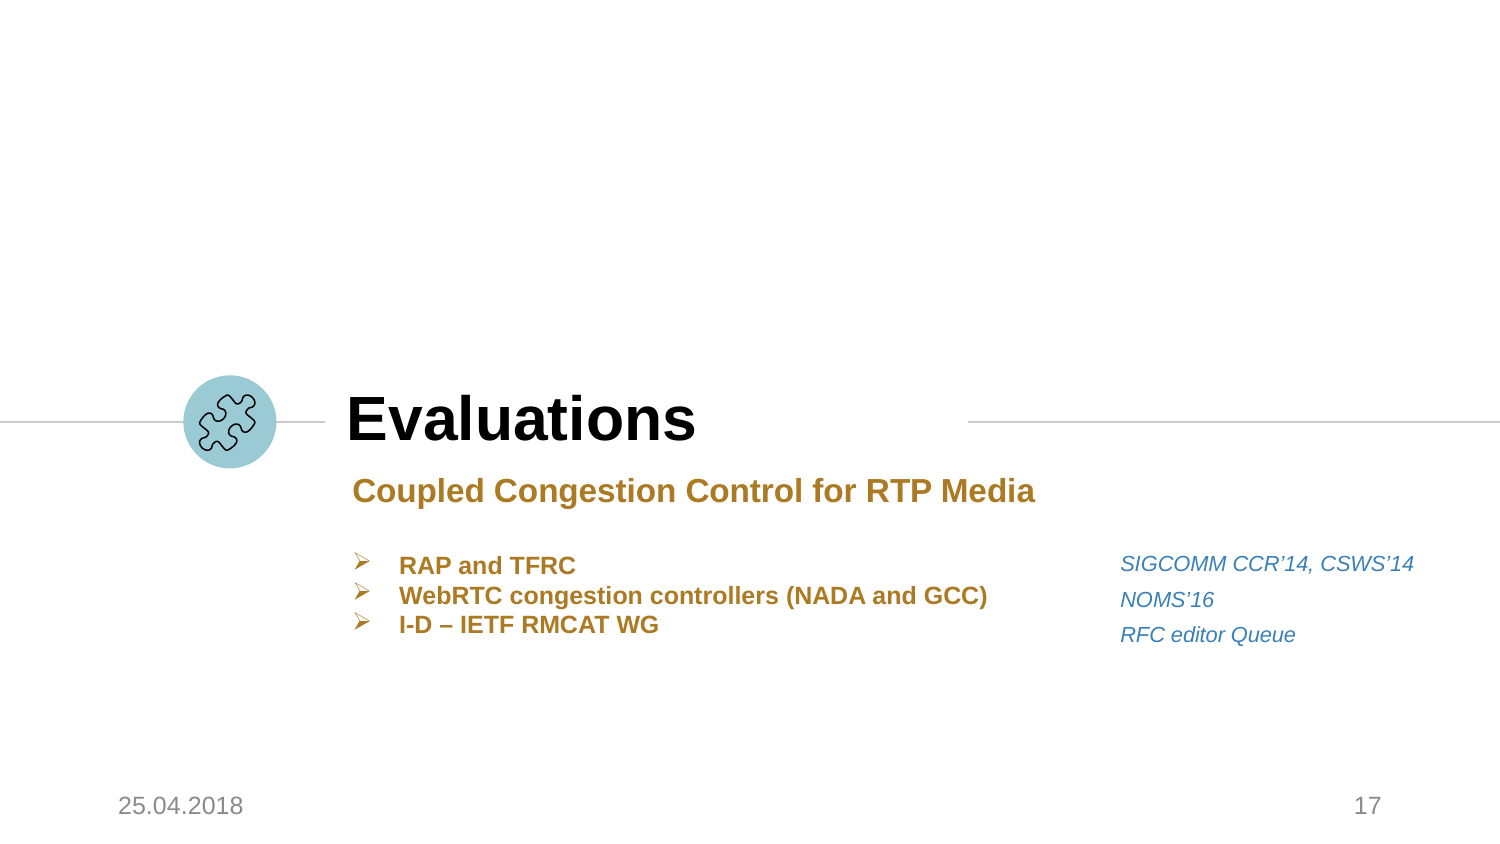

# Evaluations

Coupled Congestion Control for RTP Media

RAP and TFRC
WebRTC congestion controllers (NADA and GCC)
I-D – IETF RMCAT WG
SIGCOMM CCR’14, CSWS’14
NOMS’16
RFC editor Queue
25.04.2018

17